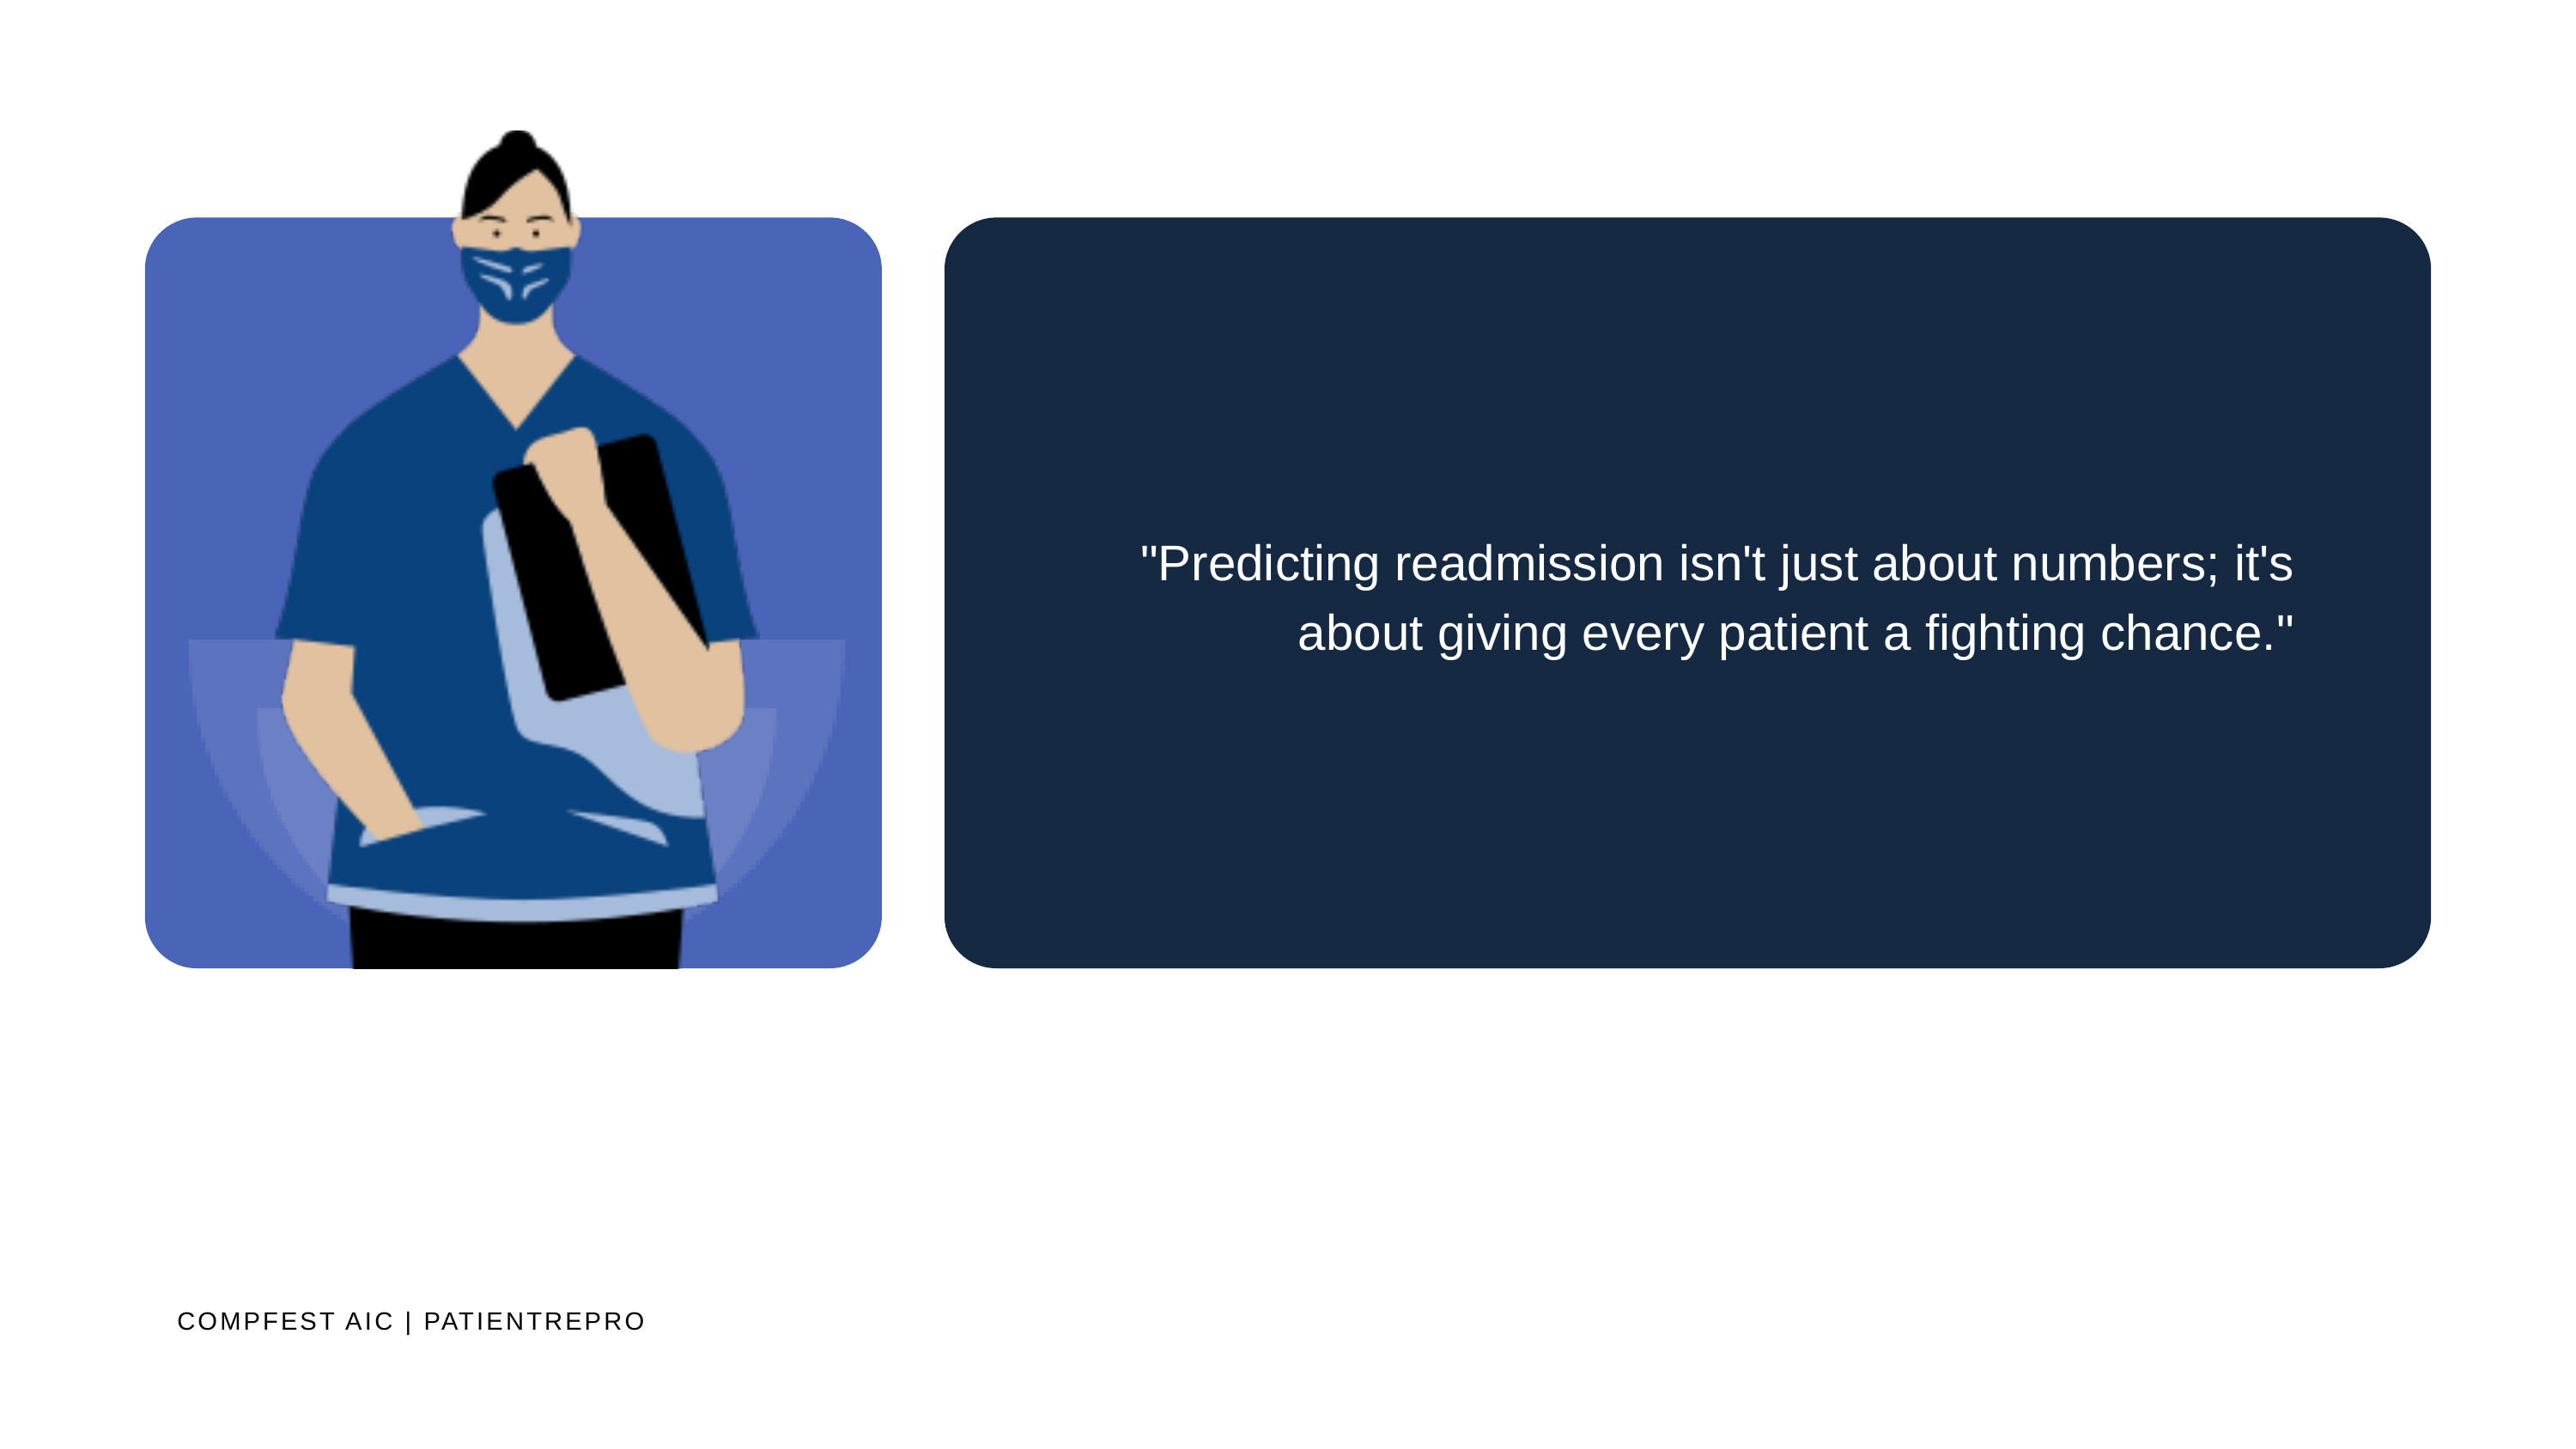

"Predicting readmission isn't just about numbers; it's about giving every patient a fighting chance."
COMPFEST AIC | PATIENTREPRO